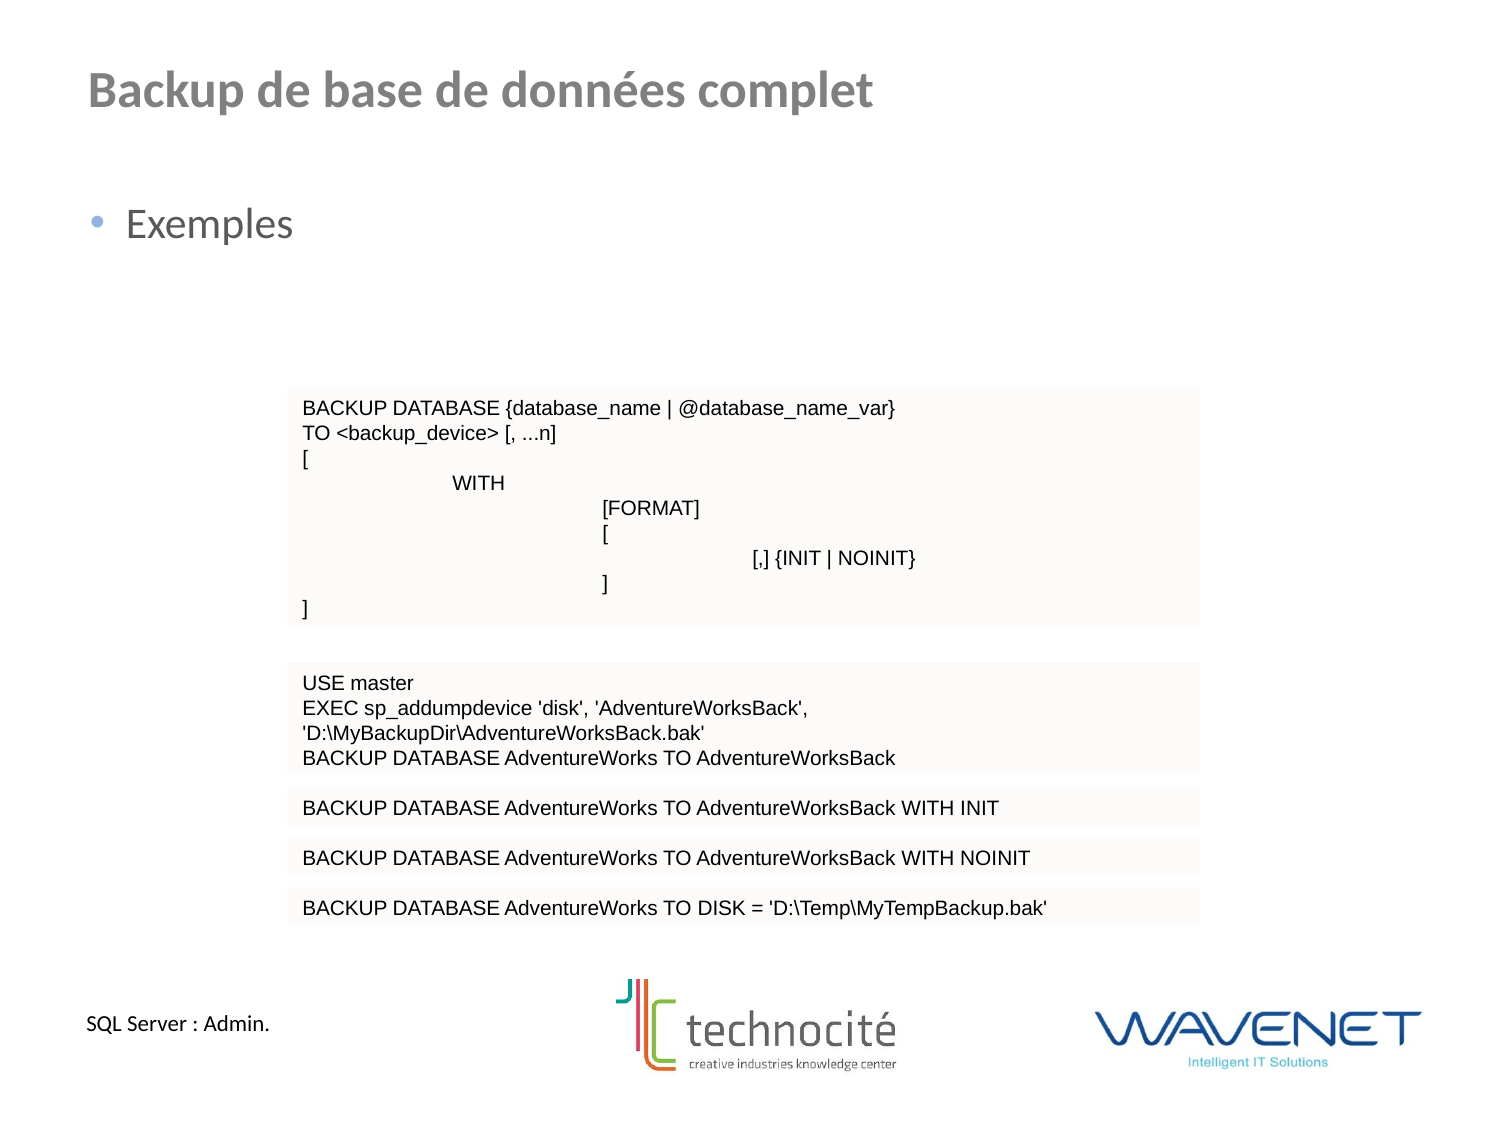

Backup de base de données complet
Exemples
BACKUP DATABASE {database_name | @database_name_var}
TO <backup_device> [, ...n]
[
	WITH
		[FORMAT]
		[
			[,] {INIT | NOINIT}
		]
]
USE master
EXEC sp_addumpdevice 'disk', 'AdventureWorksBack',
'D:\MyBackupDir\AdventureWorksBack.bak'
BACKUP DATABASE AdventureWorks TO AdventureWorksBack
BACKUP DATABASE AdventureWorks TO AdventureWorksBack WITH INIT
BACKUP DATABASE AdventureWorks TO AdventureWorksBack WITH NOINIT
BACKUP DATABASE AdventureWorks TO DISK = 'D:\Temp\MyTempBackup.bak'
SQL Server : Admin.